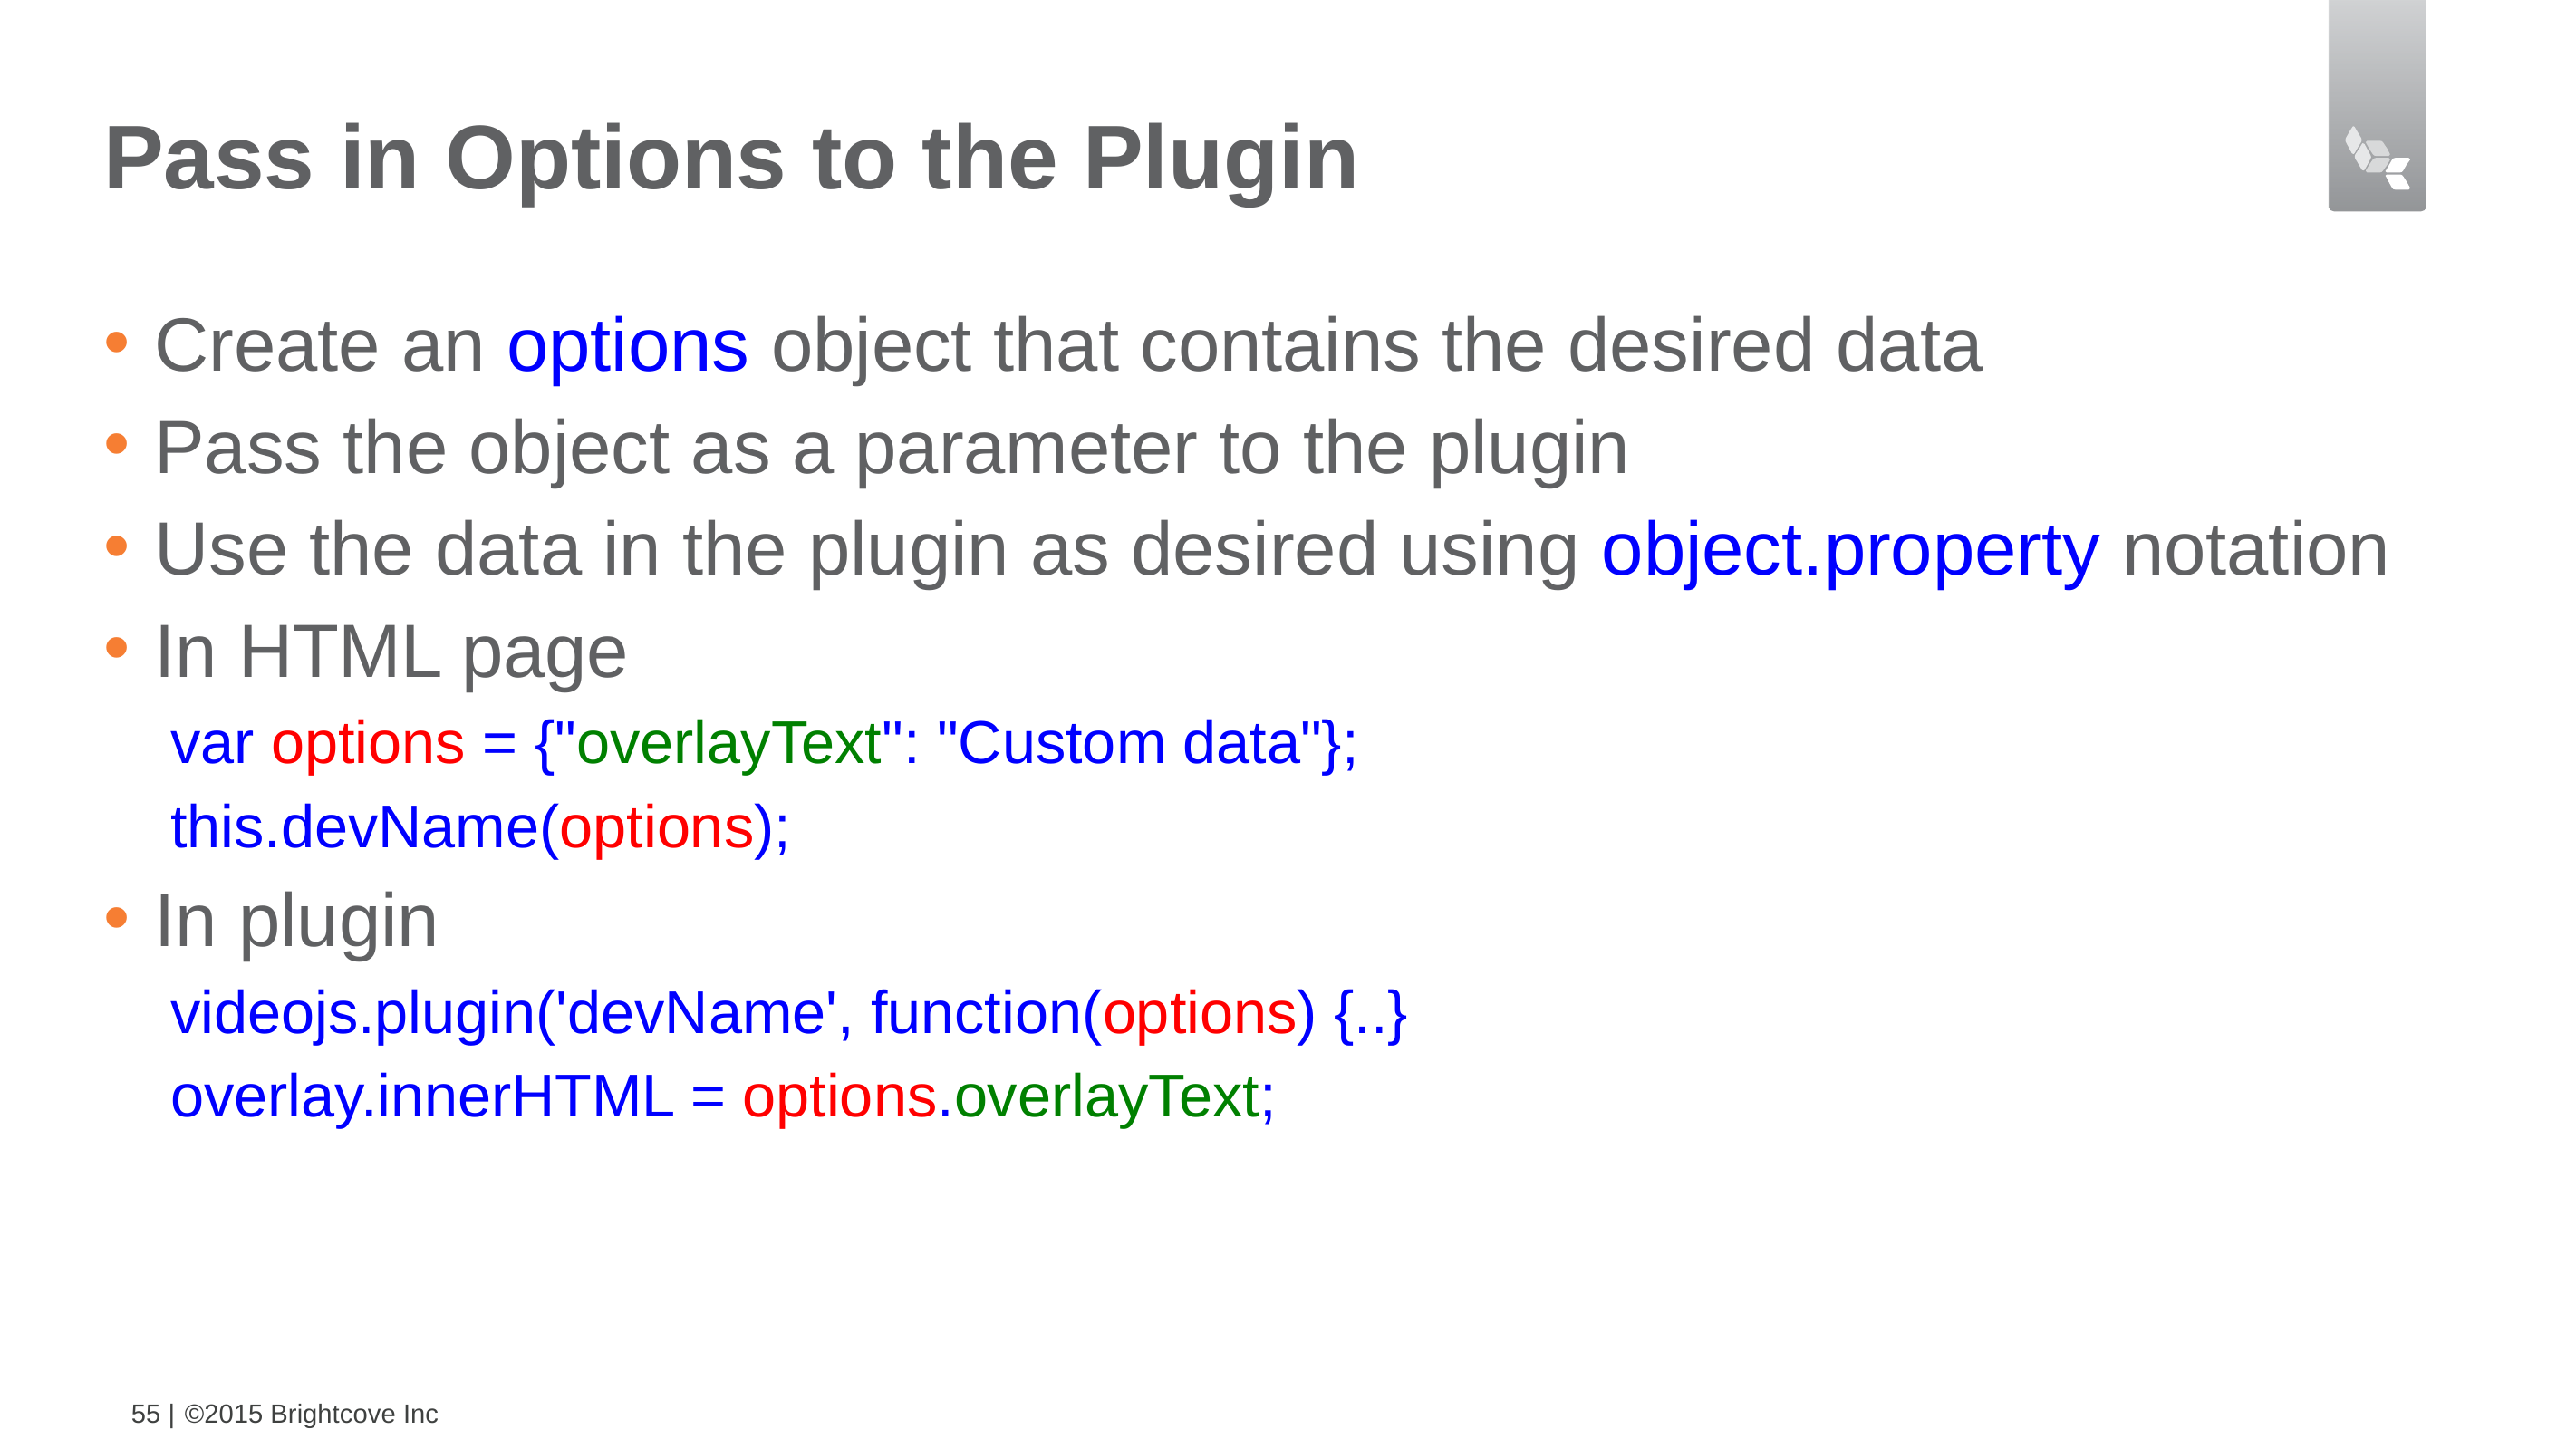

# Pass in Options to the Plugin
Create an options object that contains the desired data
Pass the object as a parameter to the plugin
Use the data in the plugin as desired using object.property notation
In HTML page
    var options = {"overlayText": "Custom data"};
    this.devName(options);
In plugin
    videojs.plugin('devName', function(options) {..}
    overlay.innerHTML = options.overlayText;
55 |
©2015 Brightcove Inc